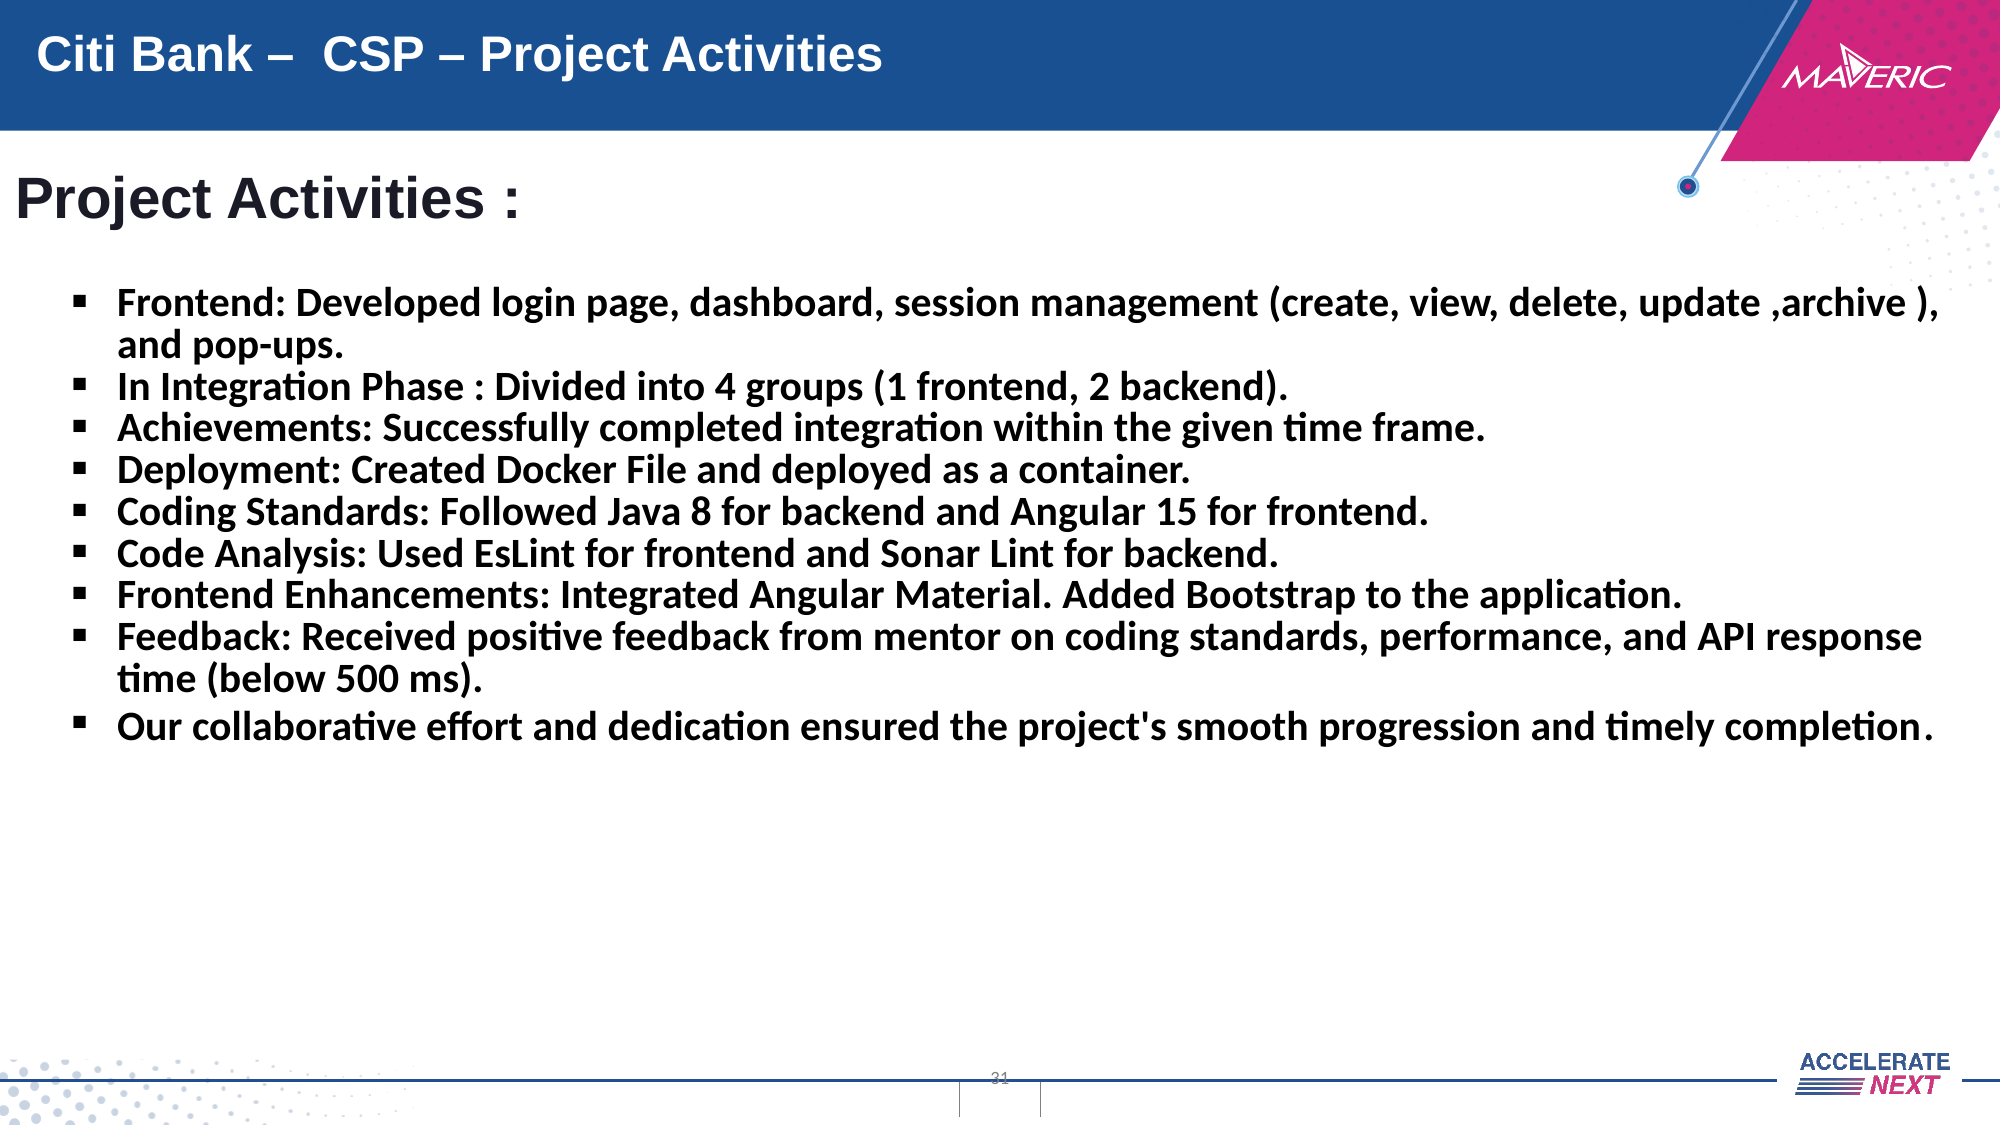

# Citi Bank –  CSP – Project Activities
| Project Activities : |
| --- |
| Frontend: Developed login page, dashboard, session management (create, view, delete, update ,archive ), and pop-ups. In Integration Phase : Divided into 4 groups (1 frontend, 2 backend). Achievements: Successfully completed integration within the given time frame. Deployment: Created Docker File and deployed as a container. Coding Standards: Followed Java 8 for backend and Angular 15 for frontend. Code Analysis: Used EsLint for frontend and Sonar Lint for backend. Frontend Enhancements: Integrated Angular Material. Added Bootstrap to the application. Feedback: Received positive feedback from mentor on coding standards, performance, and API response time (below 500 ms). Our collaborative effort and dedication ensured the project's smooth progression and timely completion. |
| --- |
|  |
| --- |

31